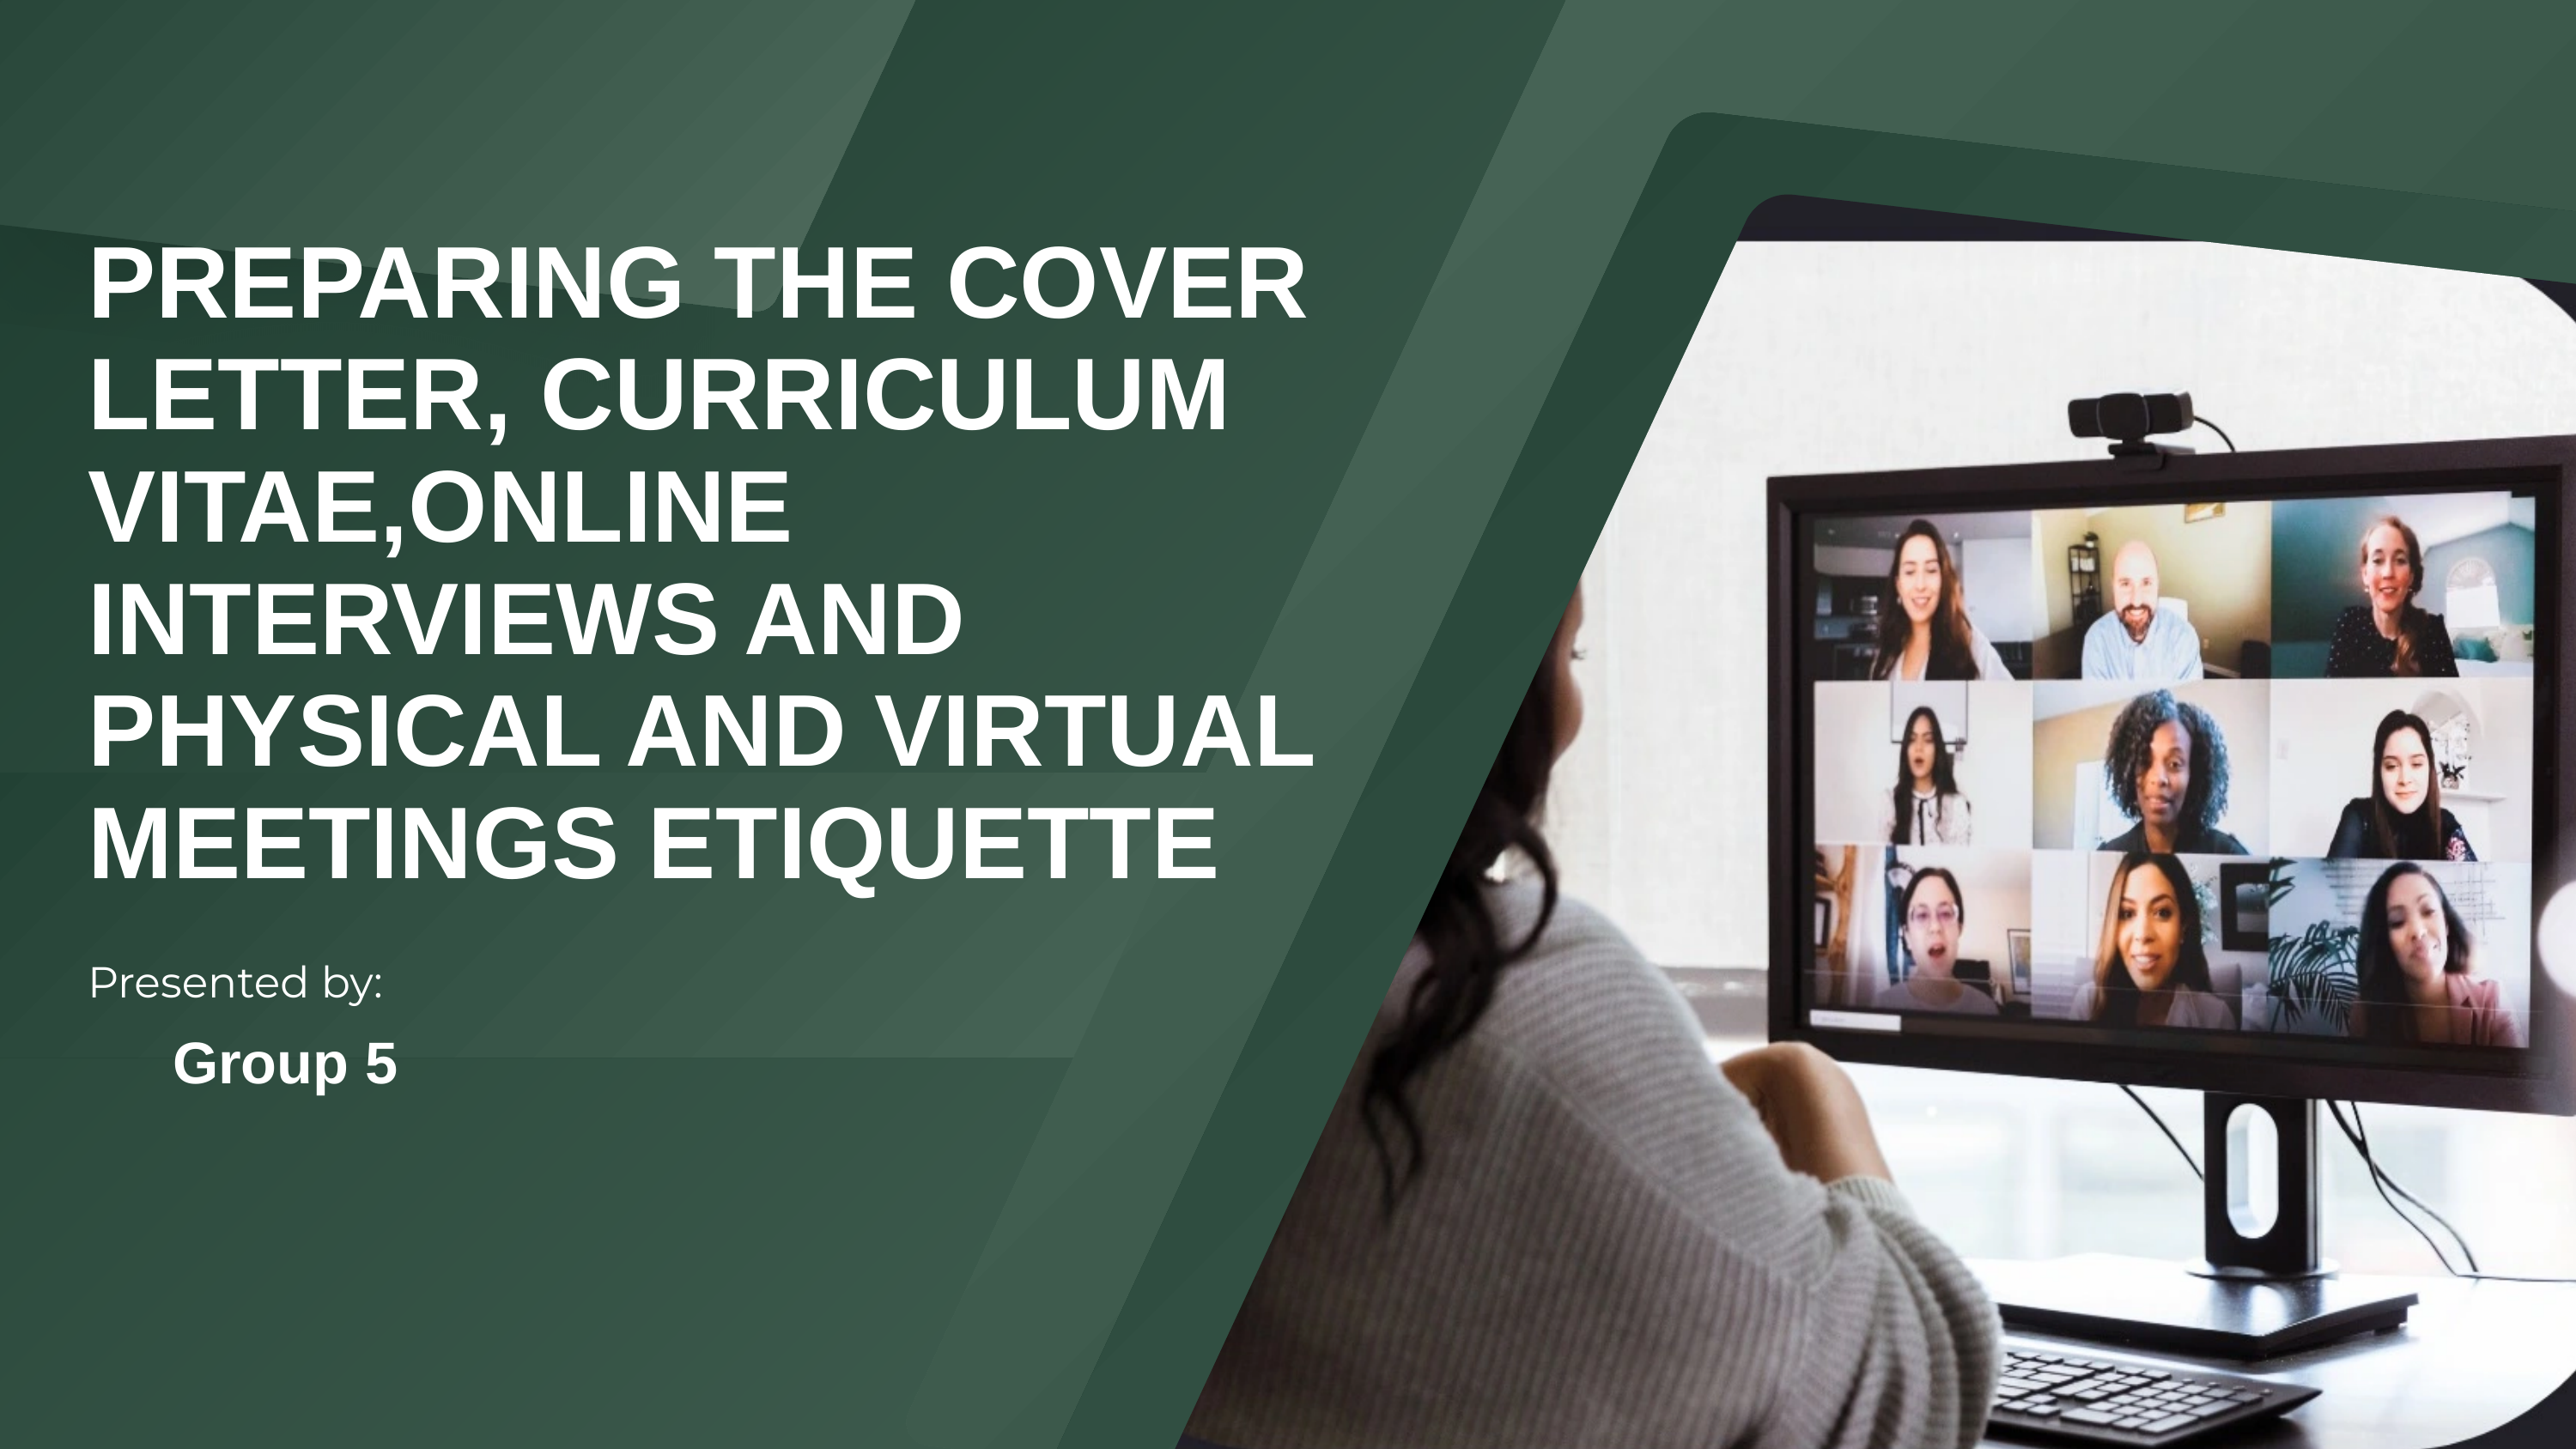

PREPARING THE COVER LETTER, CURRICULUM VITAE,ONLINE INTERVIEWS AND PHYSICAL AND VIRTUAL MEETINGS ETIQUETTE

Presented by:
Group 5